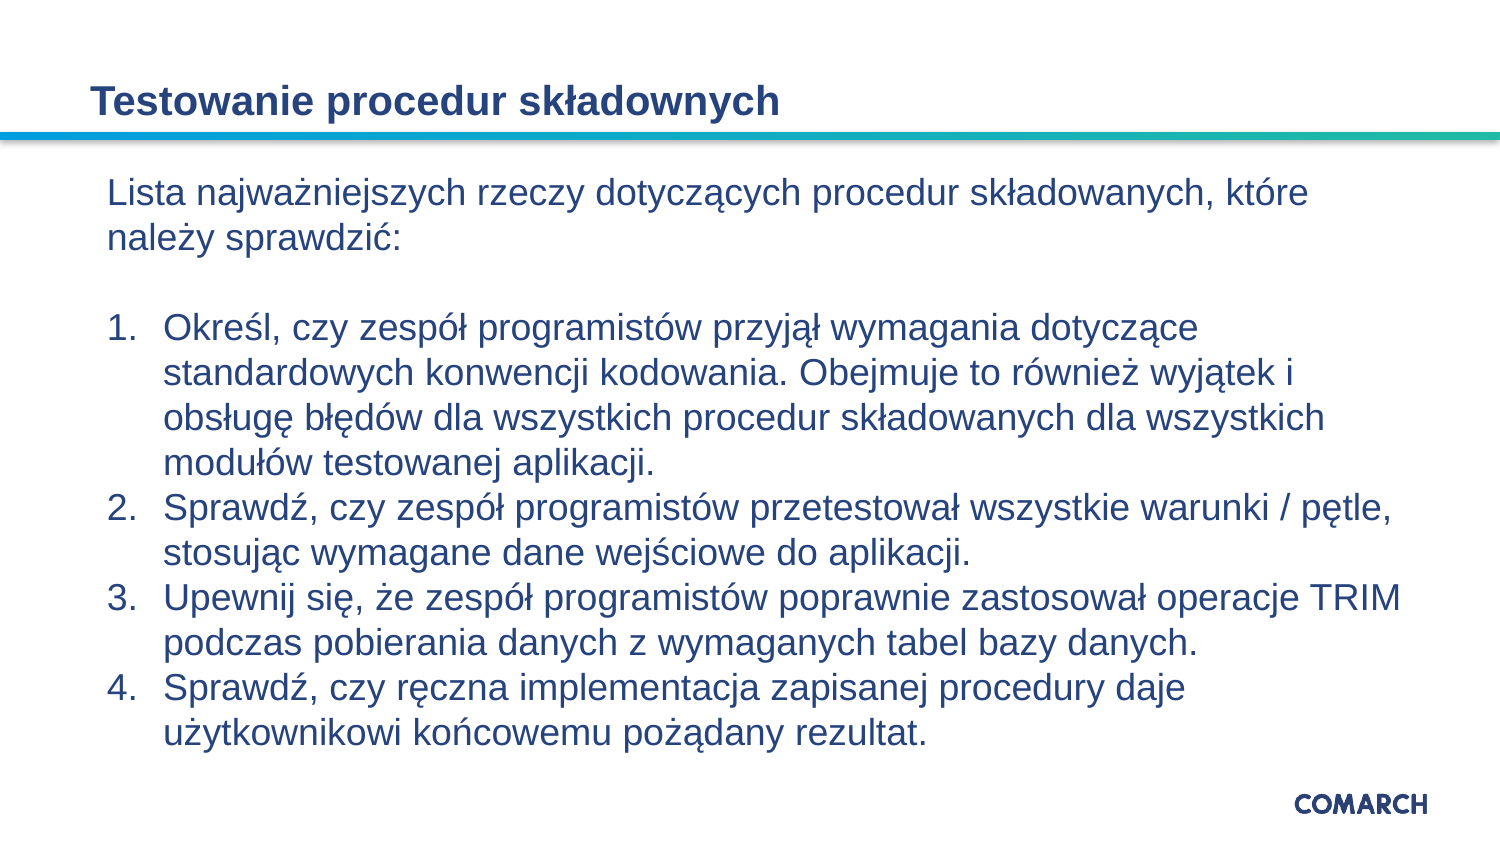

# Testowanie procedur składownych
Lista najważniejszych rzeczy dotyczących procedur składowanych, które należy sprawdzić:

Określ, czy zespół programistów przyjął wymagania dotyczące standardowych konwencji kodowania. Obejmuje to również wyjątek i obsługę błędów dla wszystkich procedur składowanych dla wszystkich modułów testowanej aplikacji.
Sprawdź, czy zespół programistów przetestował wszystkie warunki / pętle, stosując wymagane dane wejściowe do aplikacji.
Upewnij się, że zespół programistów poprawnie zastosował operacje TRIM podczas pobierania danych z wymaganych tabel bazy danych.
Sprawdź, czy ręczna implementacja zapisanej procedury daje użytkownikowi końcowemu pożądany rezultat.